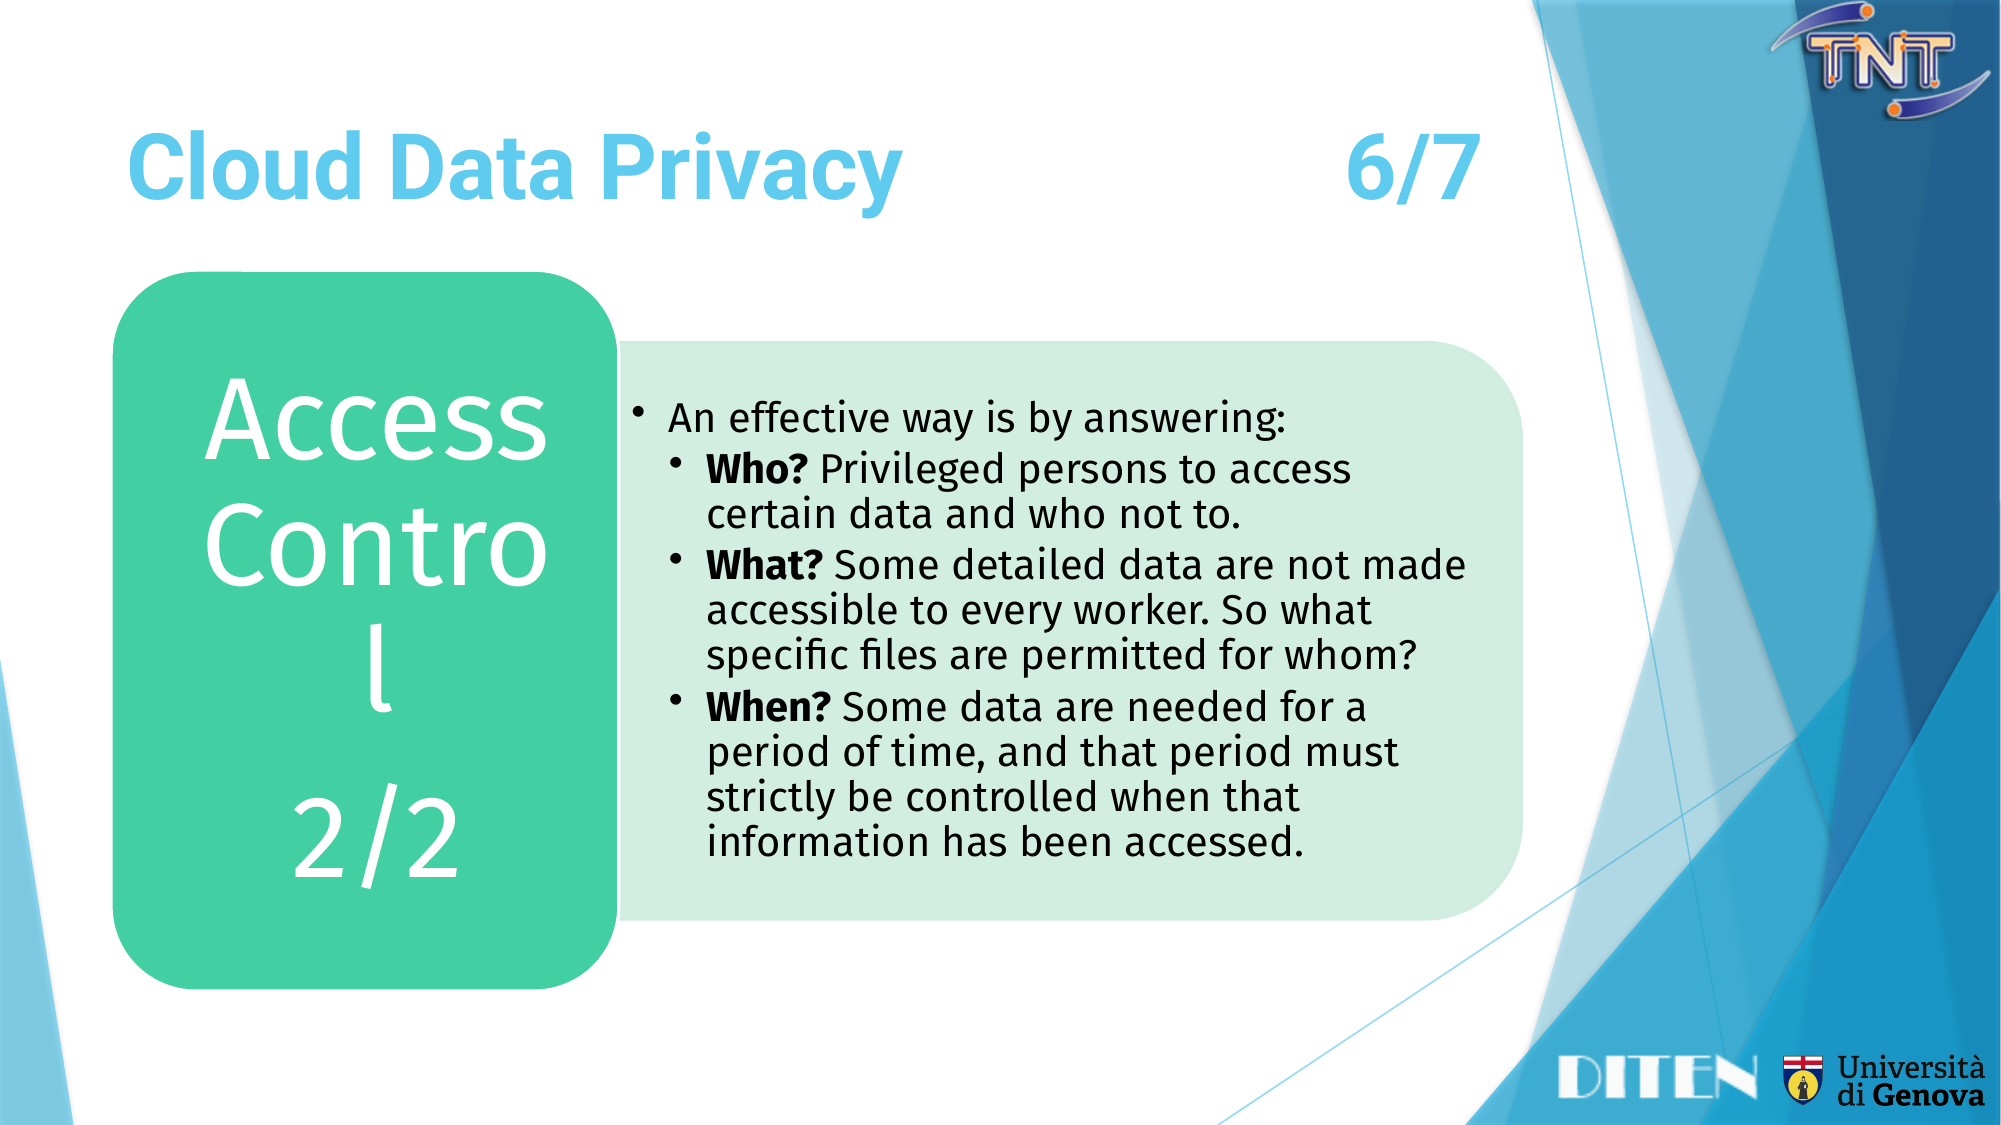

# Cloud Data Privacy	6/7
An effective way is by answering:
Who? Privileged persons to access certain data and who not to.
What? Some detailed data are not made accessible to every worker. So what specific files are permitted for whom?
When? Some data are needed for a period of time, and that period must strictly be controlled when that information has been accessed.
Access Control
2/2